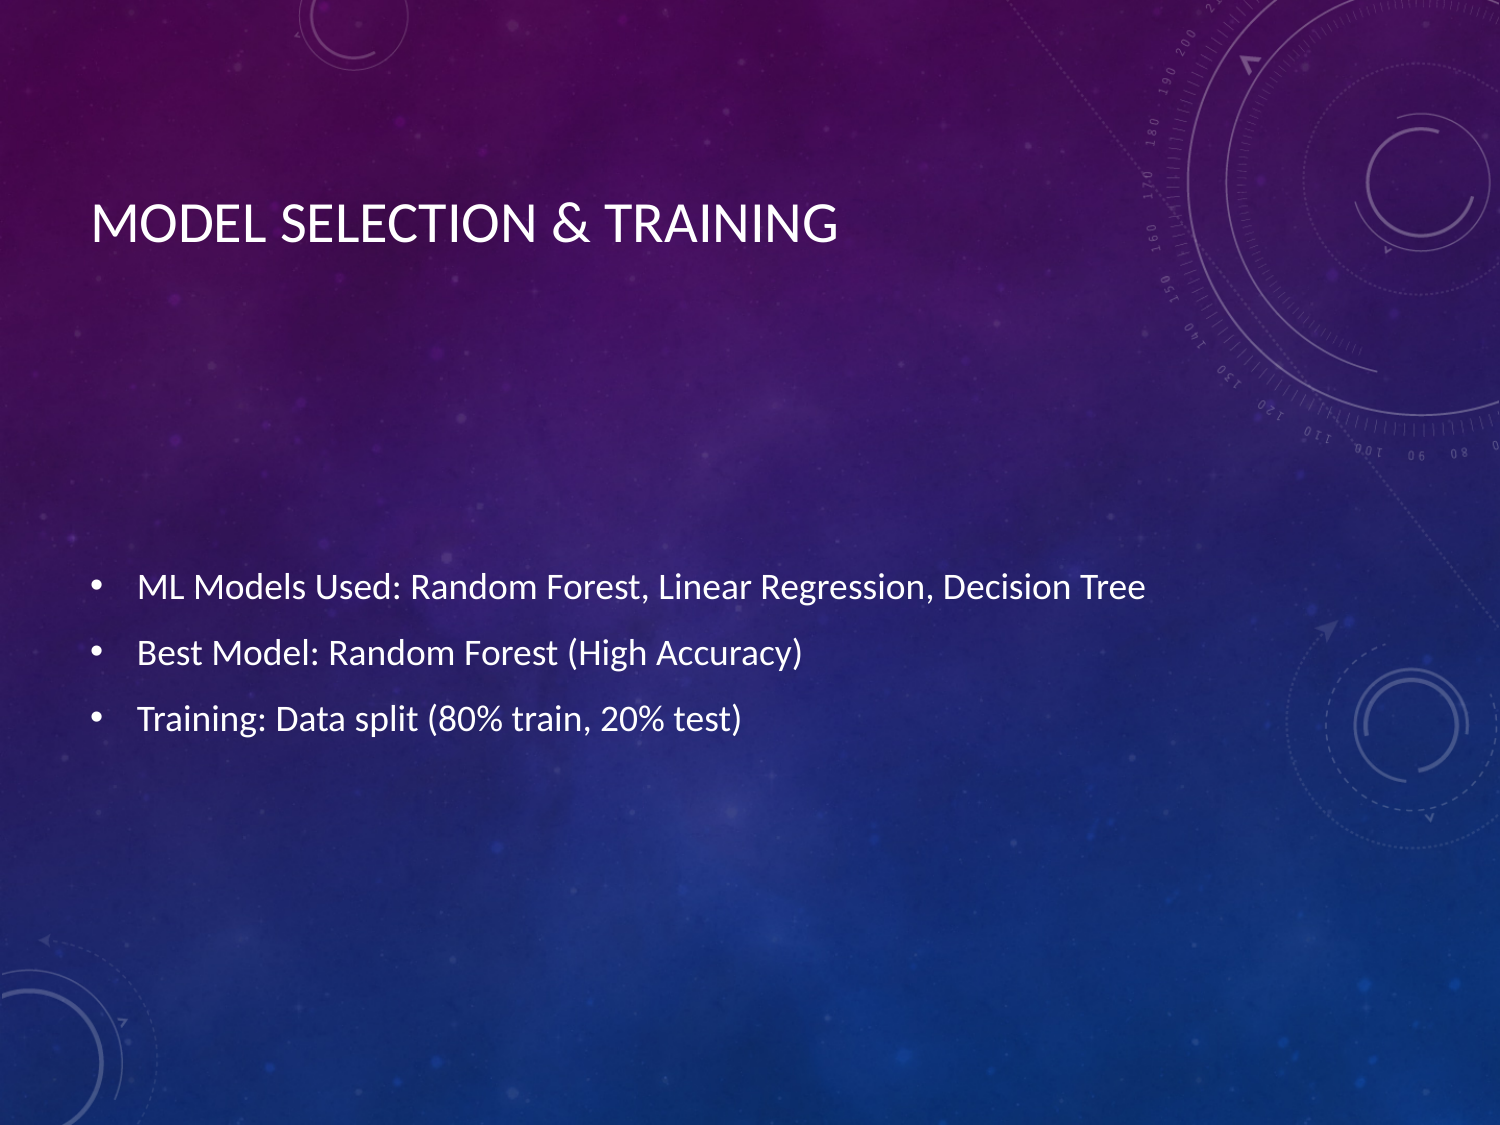

# Model Selection & Training
ML Models Used: Random Forest, Linear Regression, Decision Tree
Best Model: Random Forest (High Accuracy)
Training: Data split (80% train, 20% test)